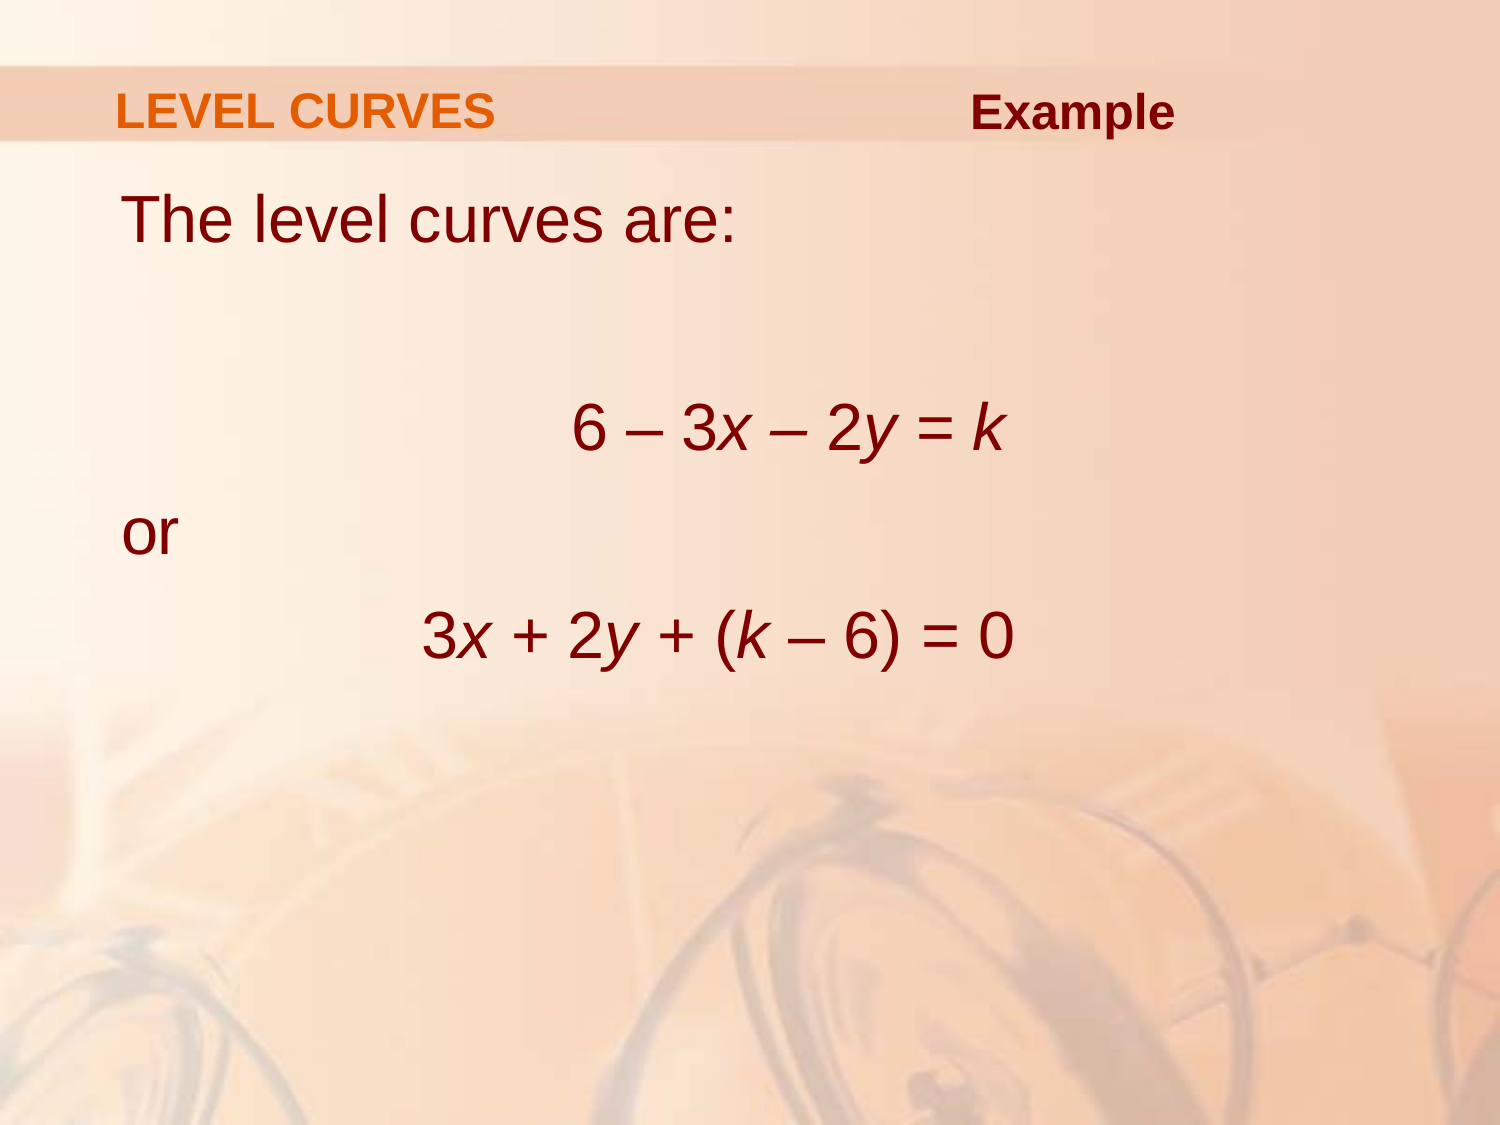

# LEVEL CURVES
Example
The level curves are:
			6 – 3x – 2y = k
or
		3x + 2y + (k – 6) = 0